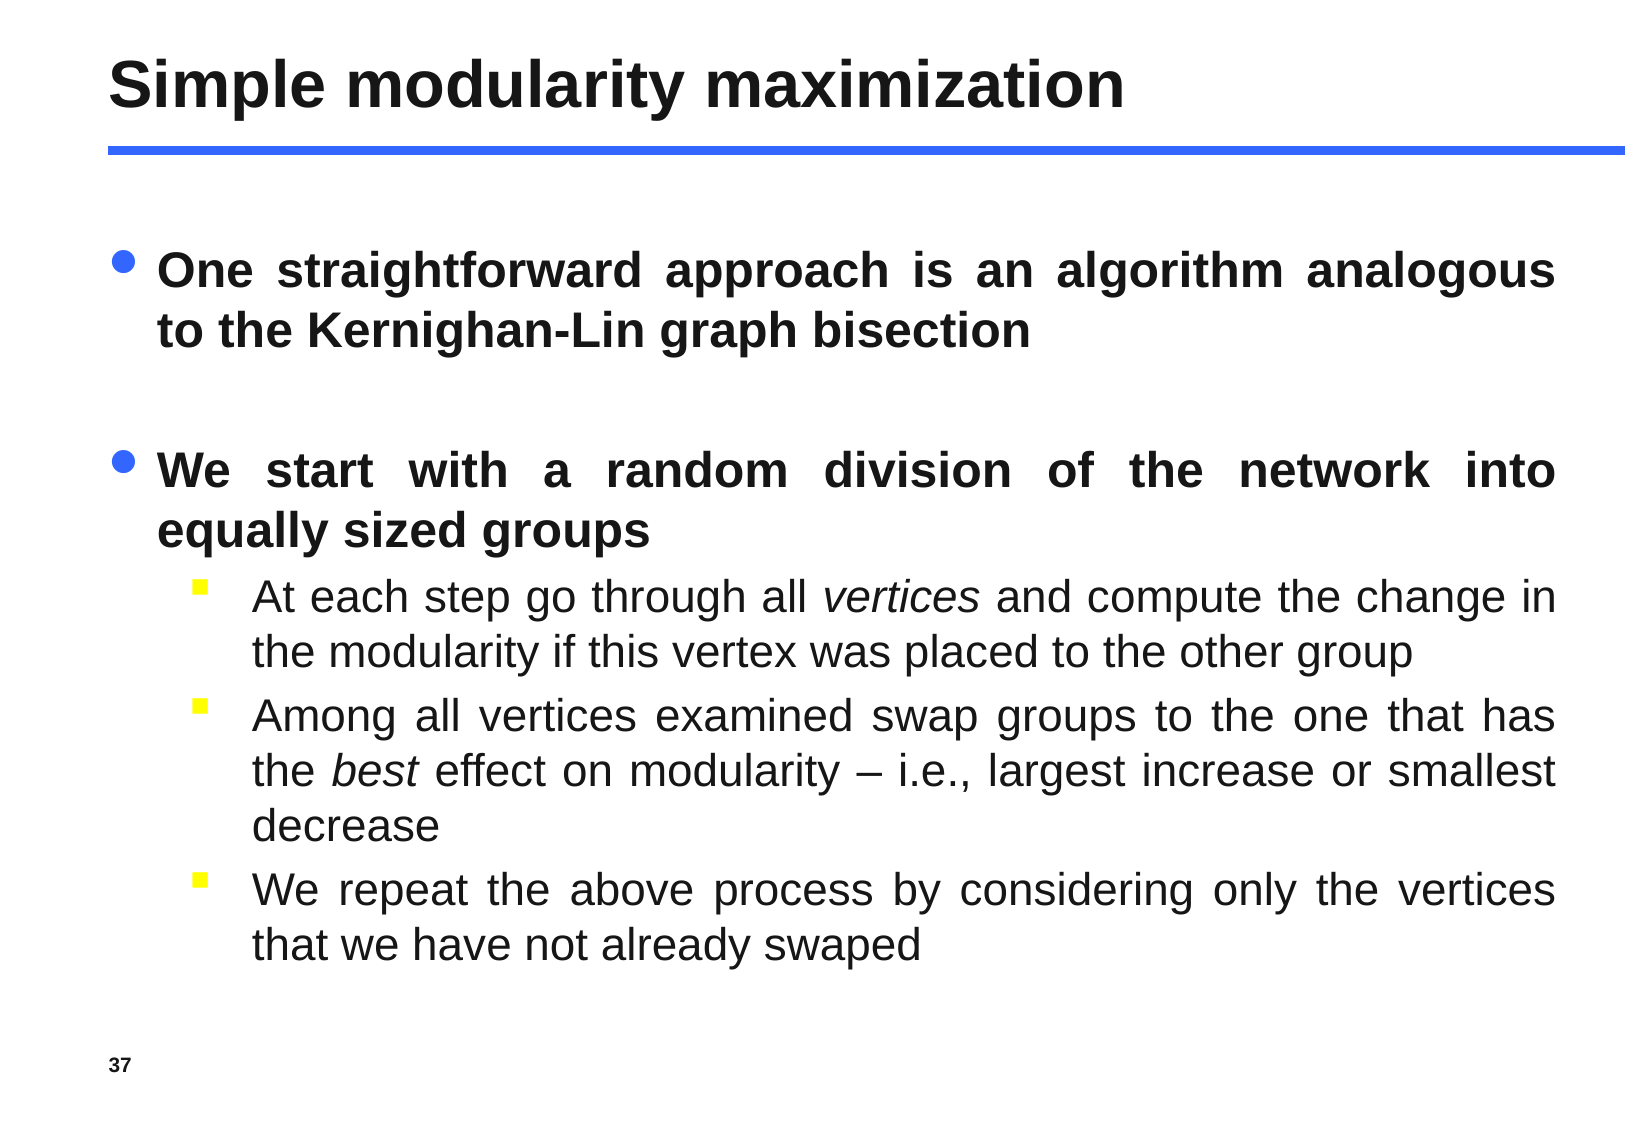

# Simple modularity maximization
One straightforward approach is an algorithm analogous to the Kernighan-Lin graph bisection

We start with a random division of the network into equally sized groups
At each step go through all vertices and compute the change in the modularity if this vertex was placed to the other group
Among all vertices examined swap groups to the one that has the best effect on modularity – i.e., largest increase or smallest decrease
We repeat the above process by considering only the vertices that we have not already swaped
37